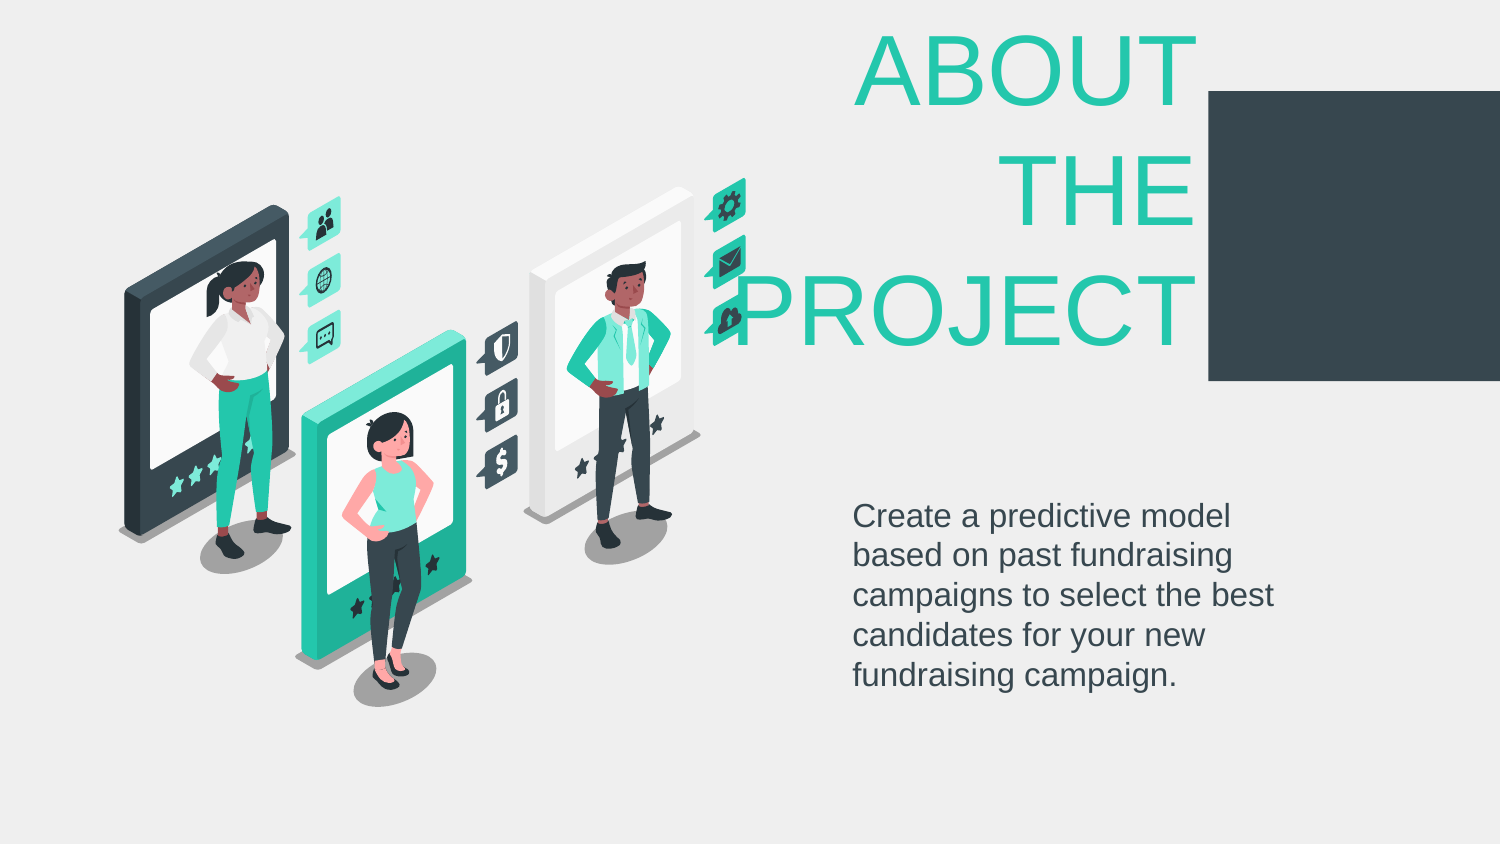

# ABOUT THE PROJECT

Create a predictive model based on past fundraising campaigns to select the best candidates for your new fundraising campaign.